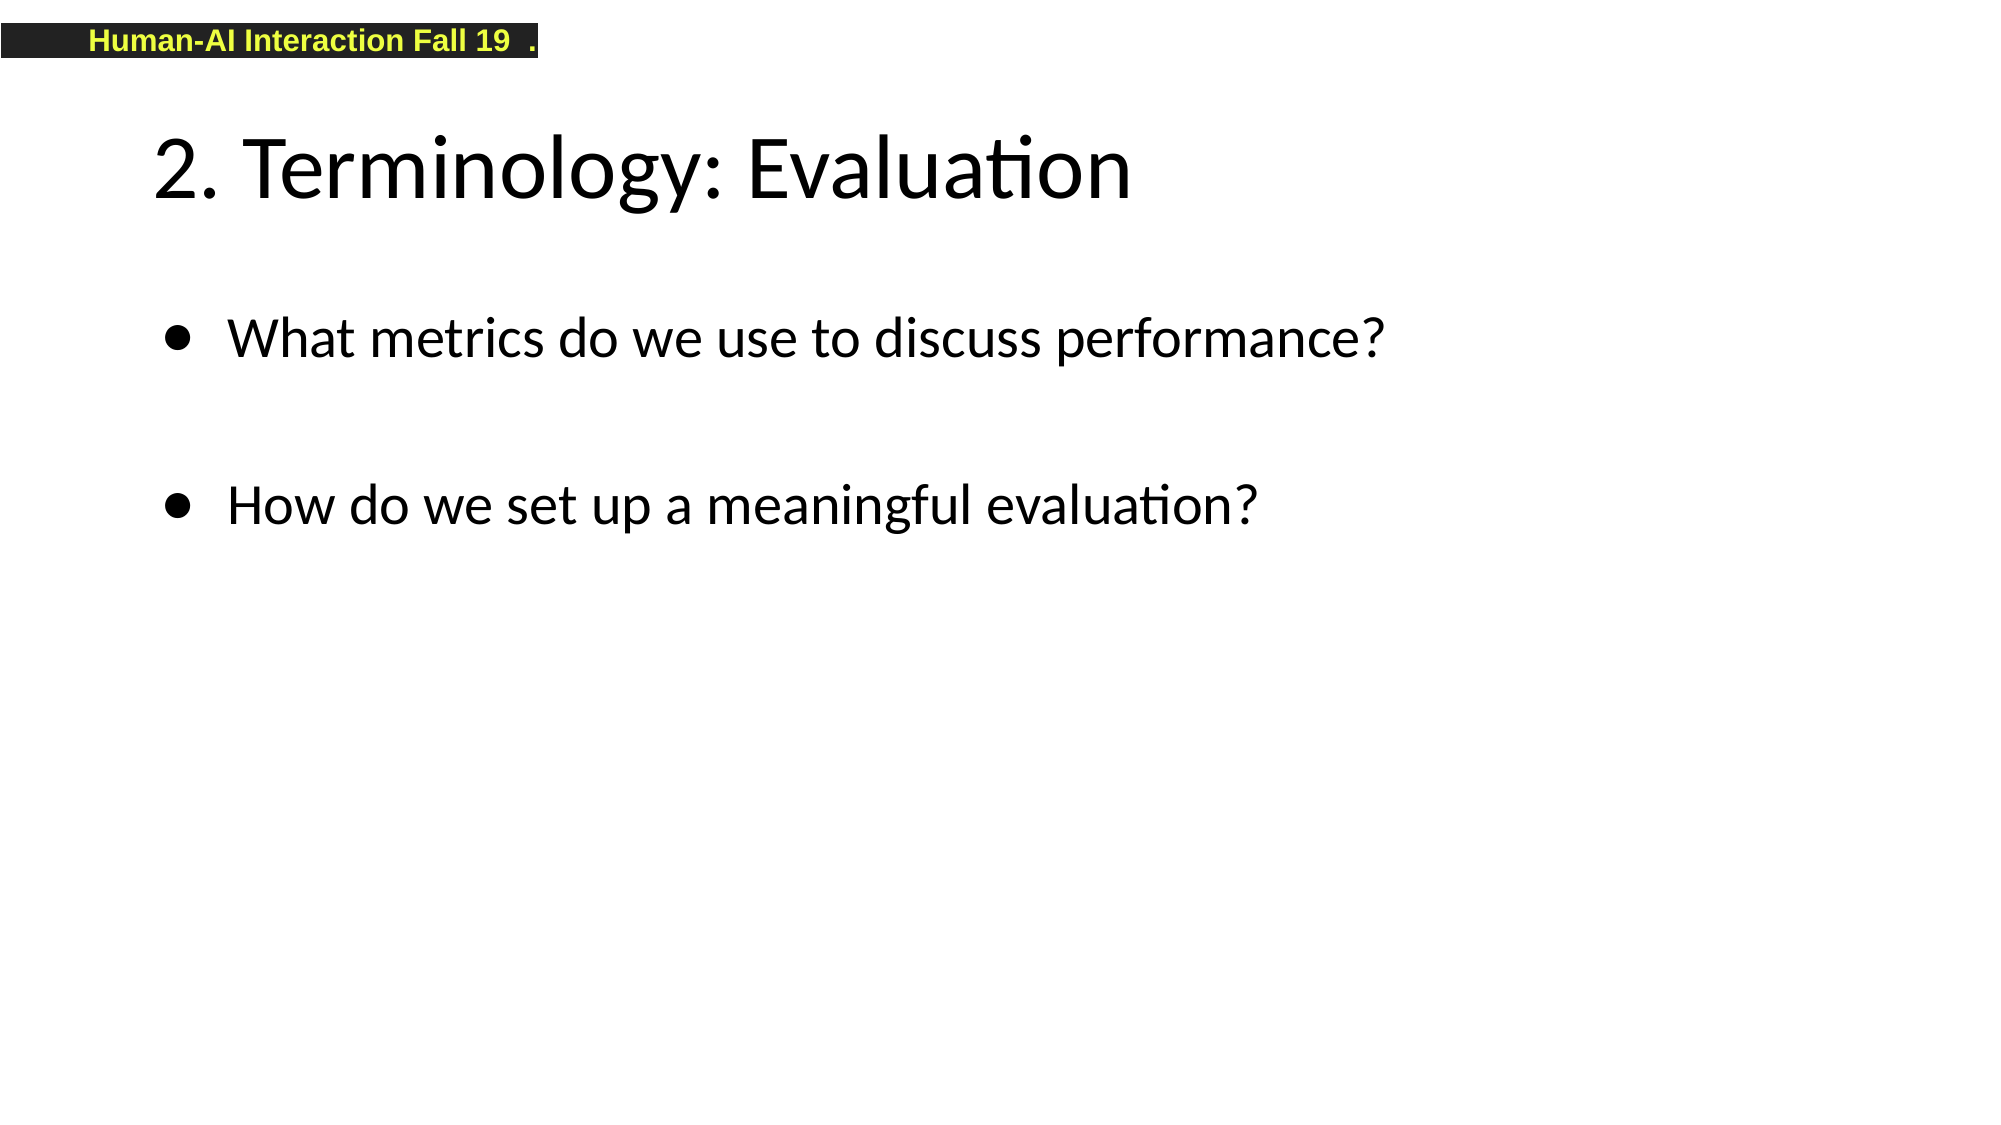

# 2. Terminology: Evaluation
What metrics do we use to discuss performance?

How do we set up a meaningful evaluation?